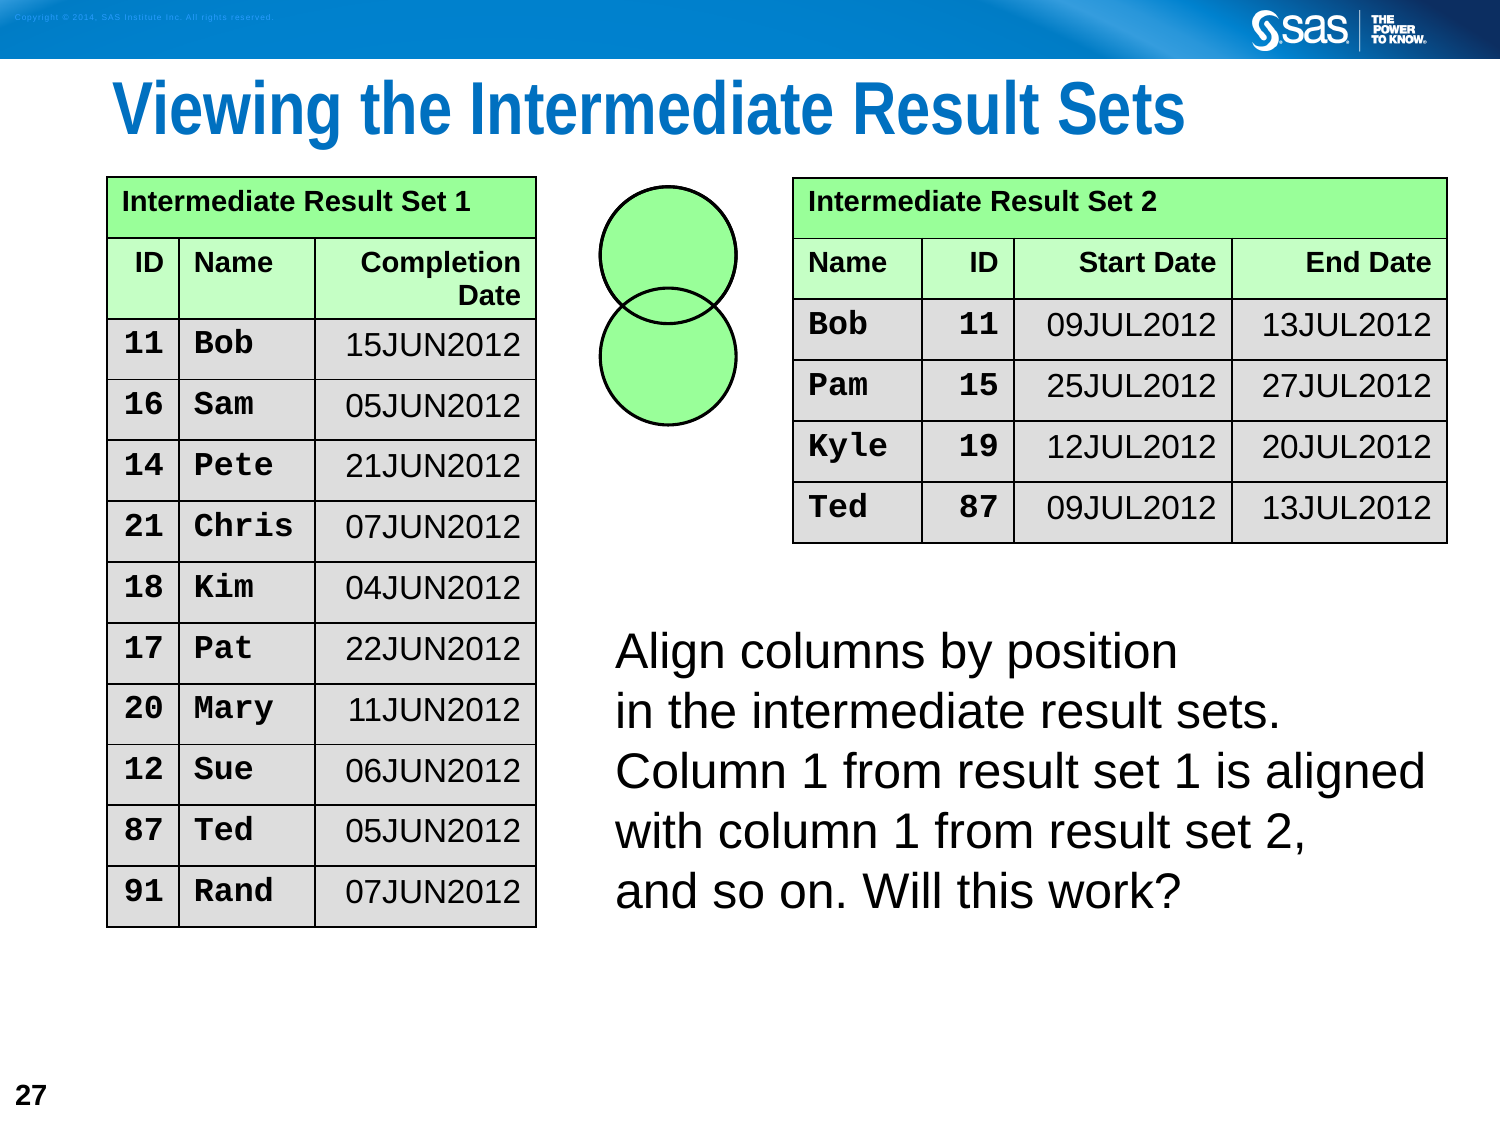

# Viewing the Intermediate Result Sets

| Intermediate Result Set 1 |  |  |
| --- | --- | --- |
| ID | Name | Completion Date |
| 11 | Bob | 15JUN2012 |
| 16 | Sam | 05JUN2012 |
| 14 | Pete | 21JUN2012 |
| 21 | Chris | 07JUN2012 |
| 18 | Kim | 04JUN2012 |
| 17 | Pat | 22JUN2012 |
| 20 | Mary | 11JUN2012 |
| 12 | Sue | 06JUN2012 |
| 87 | Ted | 05JUN2012 |
| 91 | Rand | 07JUN2012 |
| Intermediate Result Set 2 |  |  |  |
| --- | --- | --- | --- |
| Name | ID | Start Date | End Date |
| Bob | 11 | 09JUL2012 | 13JUL2012 |
| Pam | 15 | 25JUL2012 | 27JUL2012 |
| Kyle | 19 | 12JUL2012 | 20JUL2012 |
| Ted | 87 | 09JUL2012 | 13JUL2012 |

Align columns by position
in the intermediate result sets. Column 1 from result set 1 is aligned with column 1 from result set 2,
and so on. Will this work?